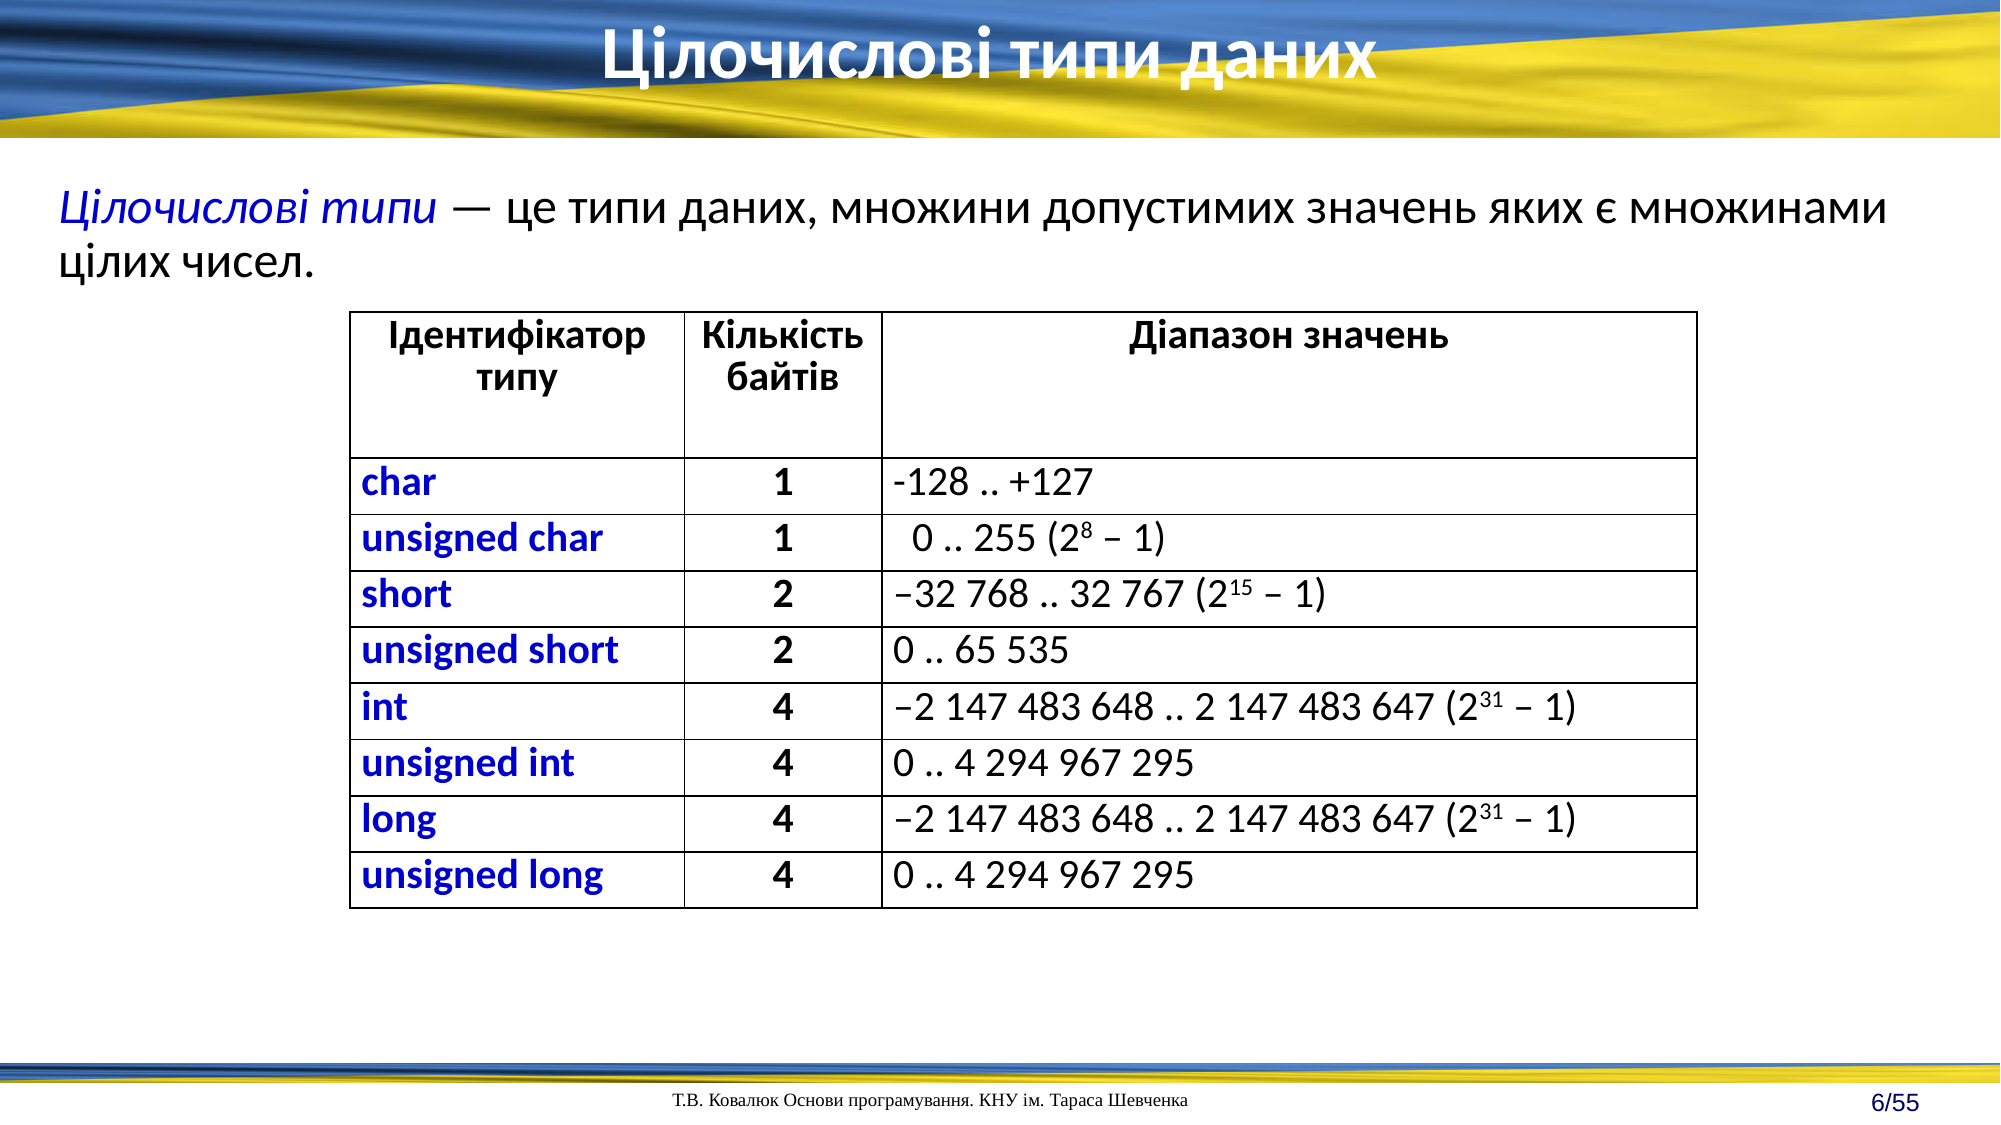

Цілочислові типи даних
Цілочислові типи — це типи даних, множини допустимих значень яких є множинами цілих чисел.
| Ідентифікатор типу | Кількість байтів | Діапазон значень |
| --- | --- | --- |
| char | 1 | -128 .. +127 |
| unsigned char | 1 | 0 .. 255 (28 – 1) |
| short | 2 | –32 768 .. 32 767 (215 – 1) |
| unsigned short | 2 | 0 .. 65 535 |
| int | 4 | –2 147 483 648 .. 2 147 483 647 (231 – 1) |
| unsigned int | 4 | 0 .. 4 294 967 295 |
| long | 4 | –2 147 483 648 .. 2 147 483 647 (231 – 1) |
| unsigned long | 4 | 0 .. 4 294 967 295 |